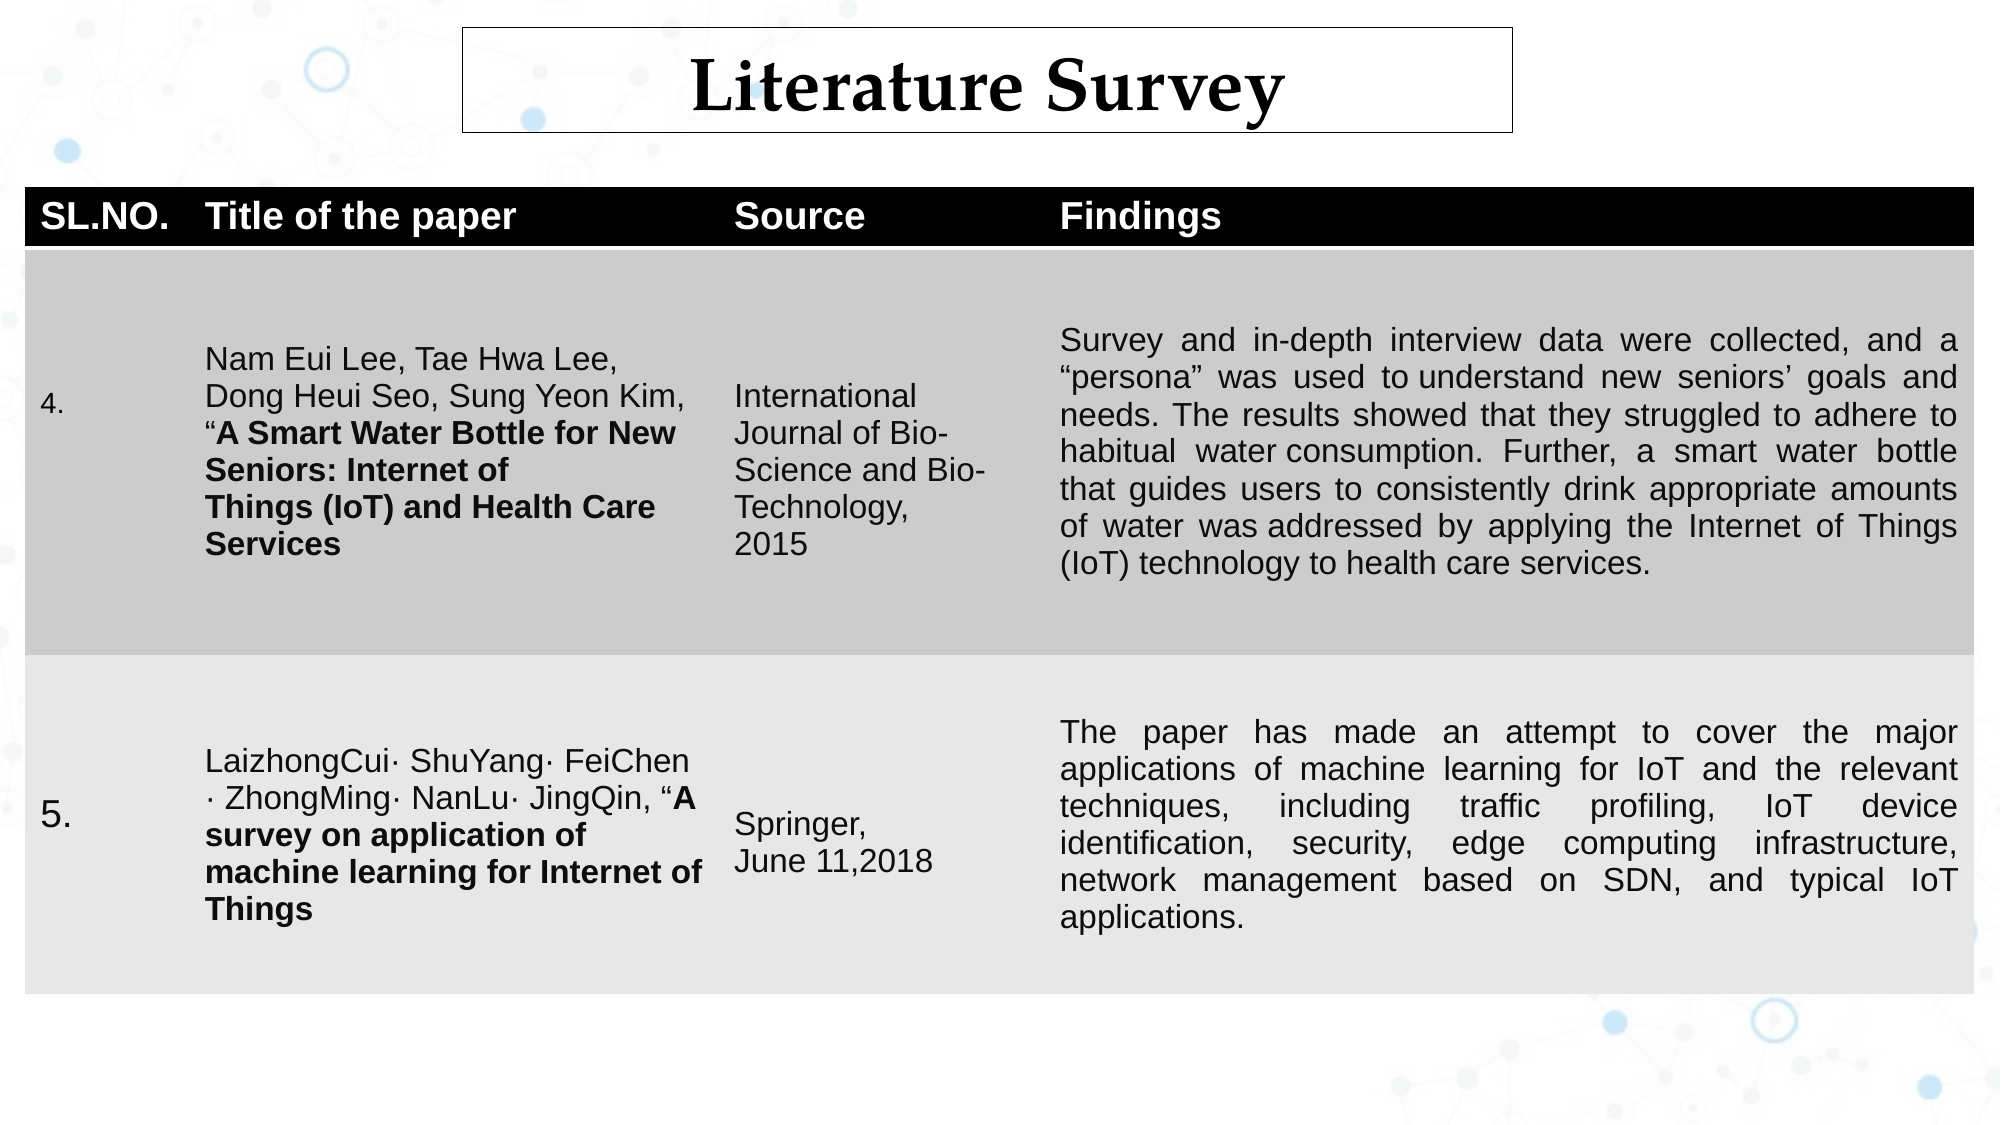

Literature Survey

| SL.NO. | Title of the paper | Source | Findings |
| --- | --- | --- | --- |
| 4. | Nam Eui Lee, Tae Hwa Lee, Dong Heui Seo, Sung Yeon Kim, “A Smart Water Bottle for New Seniors: Internet of Things (IoT) and Health Care Services | International Journal of Bio-Science and Bio-Technology, 2015 | Survey and in-depth interview data were collected, and a “persona” was used to understand new seniors’ goals and needs. The results showed that they struggled to adhere to habitual water consumption. Further, a smart water bottle that guides users to consistently drink appropriate amounts of water was addressed by applying the Internet of Things (IoT) technology to health care services. |
| 5. | LaizhongCui· ShuYang· FeiChen · ZhongMing· NanLu· JingQin, “A survey on application of machine learning for Internet of Things | Springer, June 11,2018 | The paper has made an attempt to cover the major applications of machine learning for IoT and the relevant techniques, including traffic profiling, IoT device identification, security, edge computing infrastructure, network management based on SDN, and typical IoT applications. |